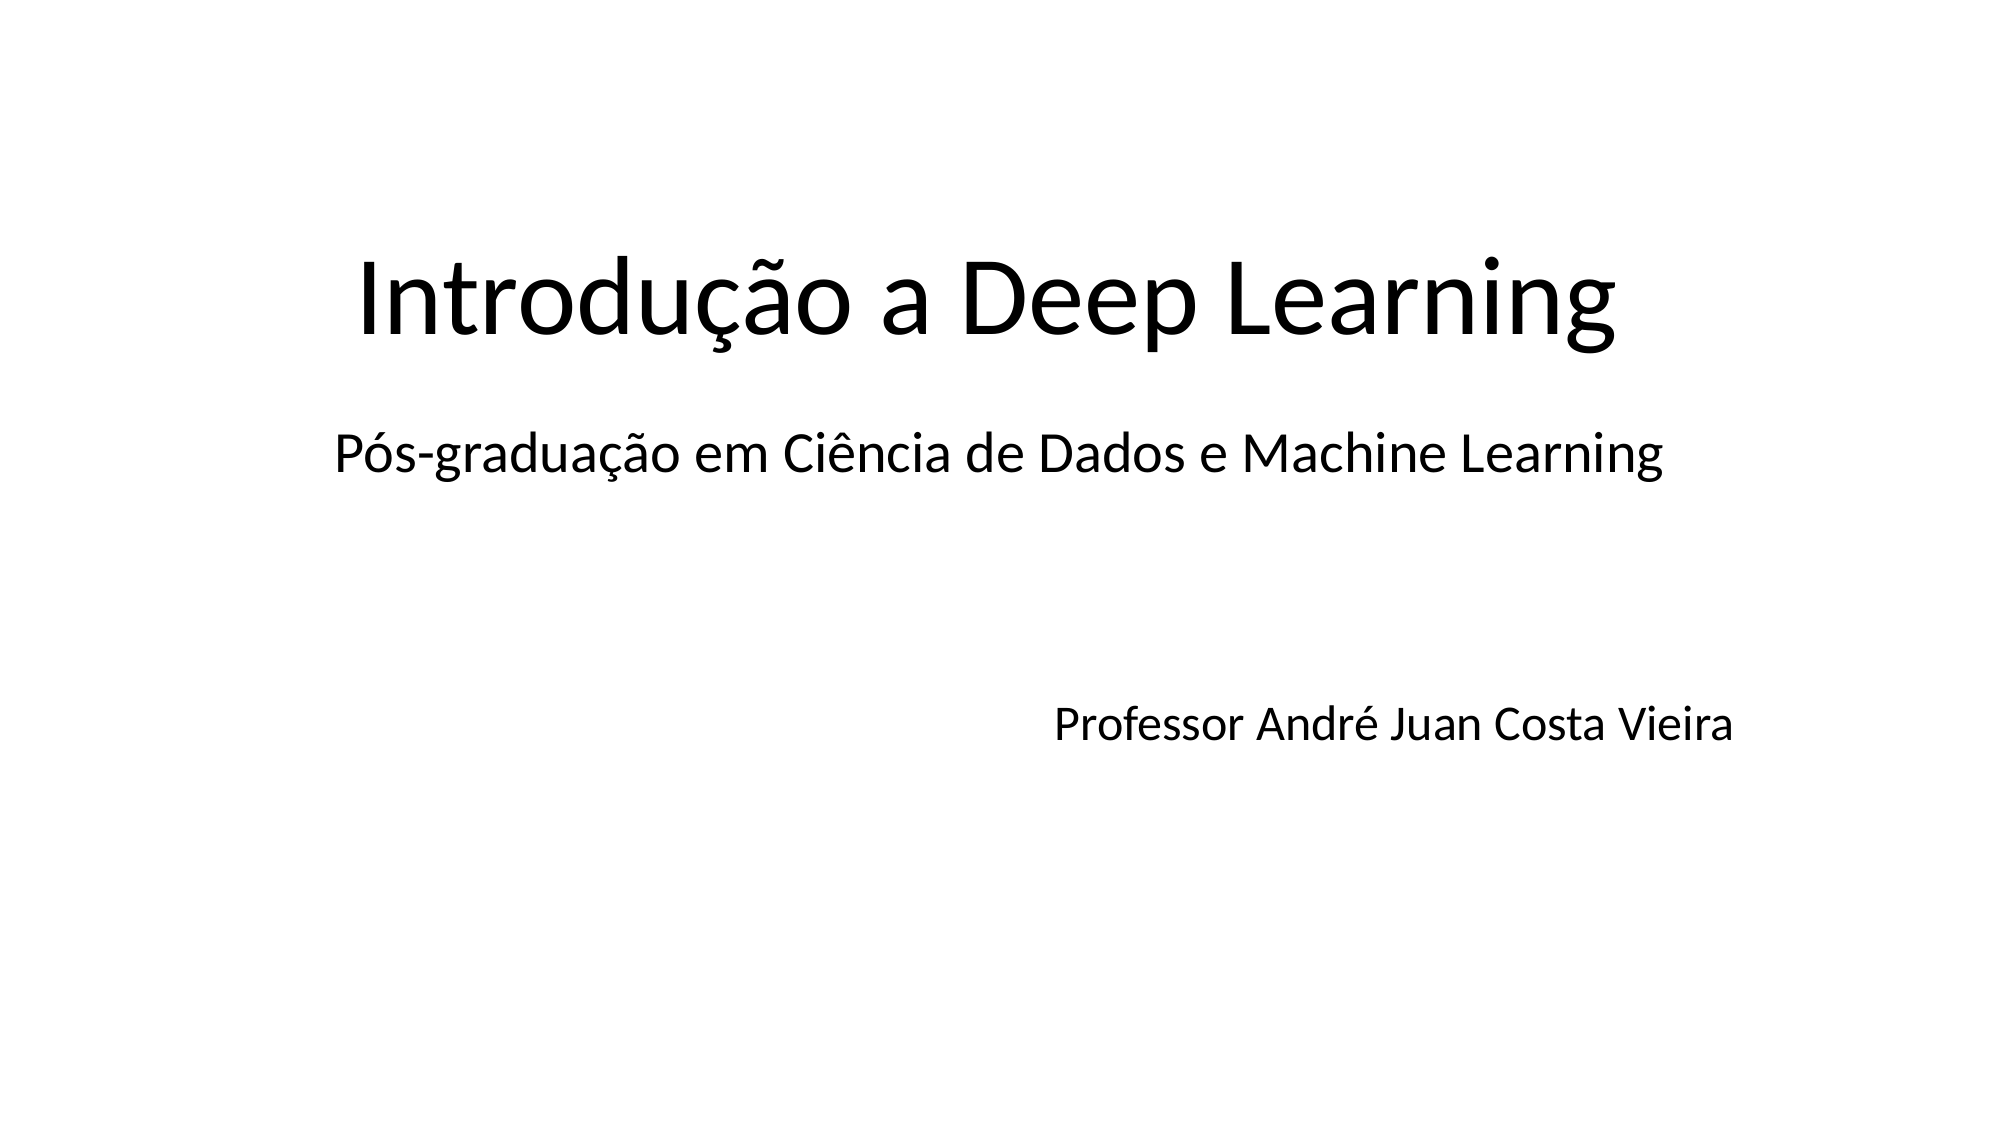

# Introdução a Deep Learning Pós-graduação em Ciência de Dados e Machine Learning
Professor André Juan Costa Vieira